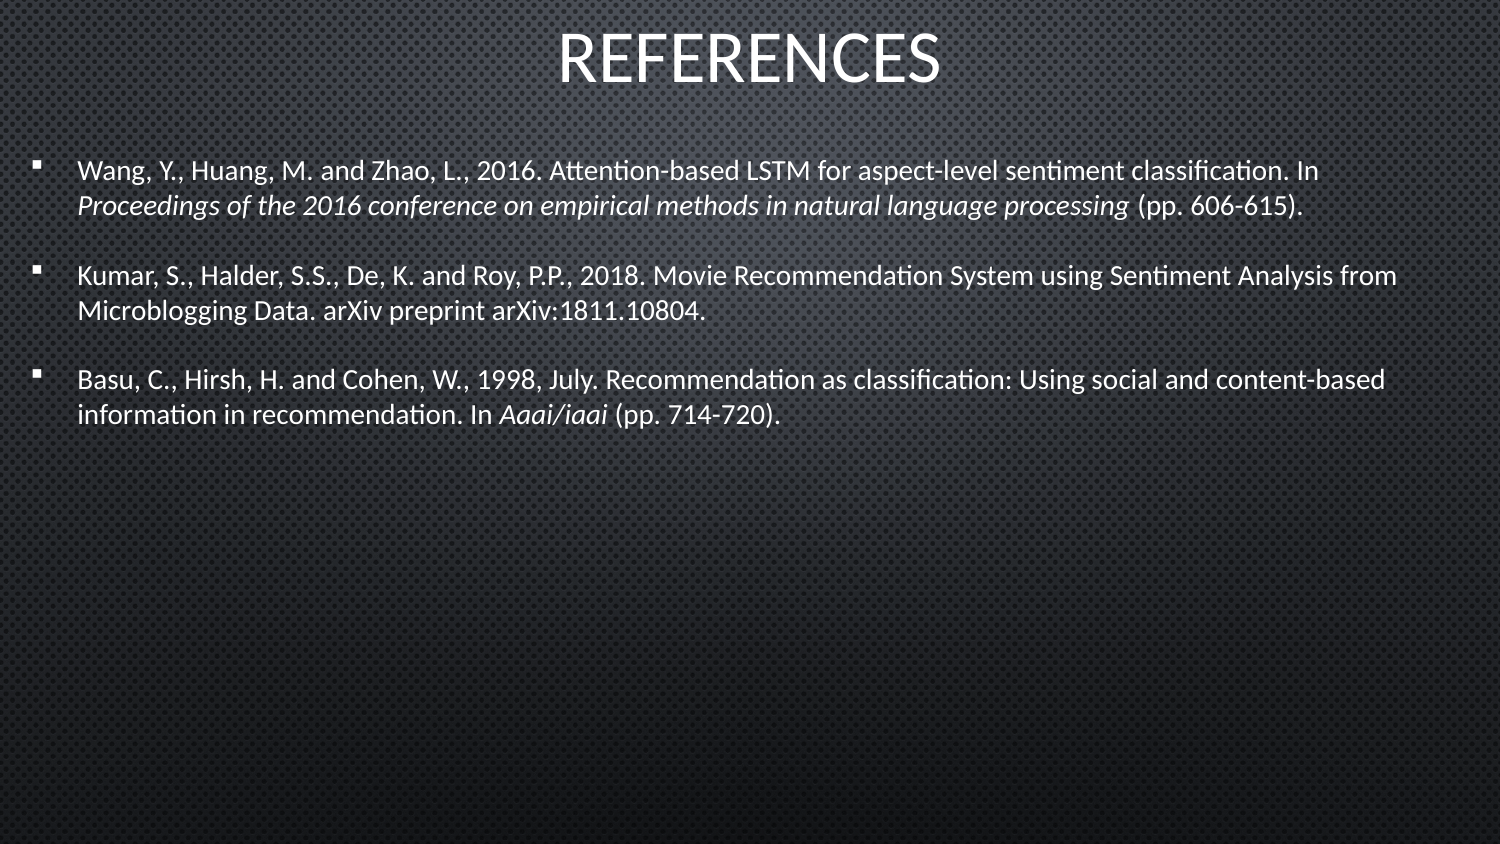

References
Wang, Y., Huang, M. and Zhao, L., 2016. Attention-based LSTM for aspect-level sentiment classification. In Proceedings of the 2016 conference on empirical methods in natural language processing (pp. 606-615).

Kumar, S., Halder, S.S., De, K. and Roy, P.P., 2018. Movie Recommendation System using Sentiment Analysis from Microblogging Data. arXiv preprint arXiv:1811.10804.

Basu, C., Hirsh, H. and Cohen, W., 1998, July. Recommendation as classification: Using social and content-based information in recommendation. In Aaai/iaai (pp. 714-720).